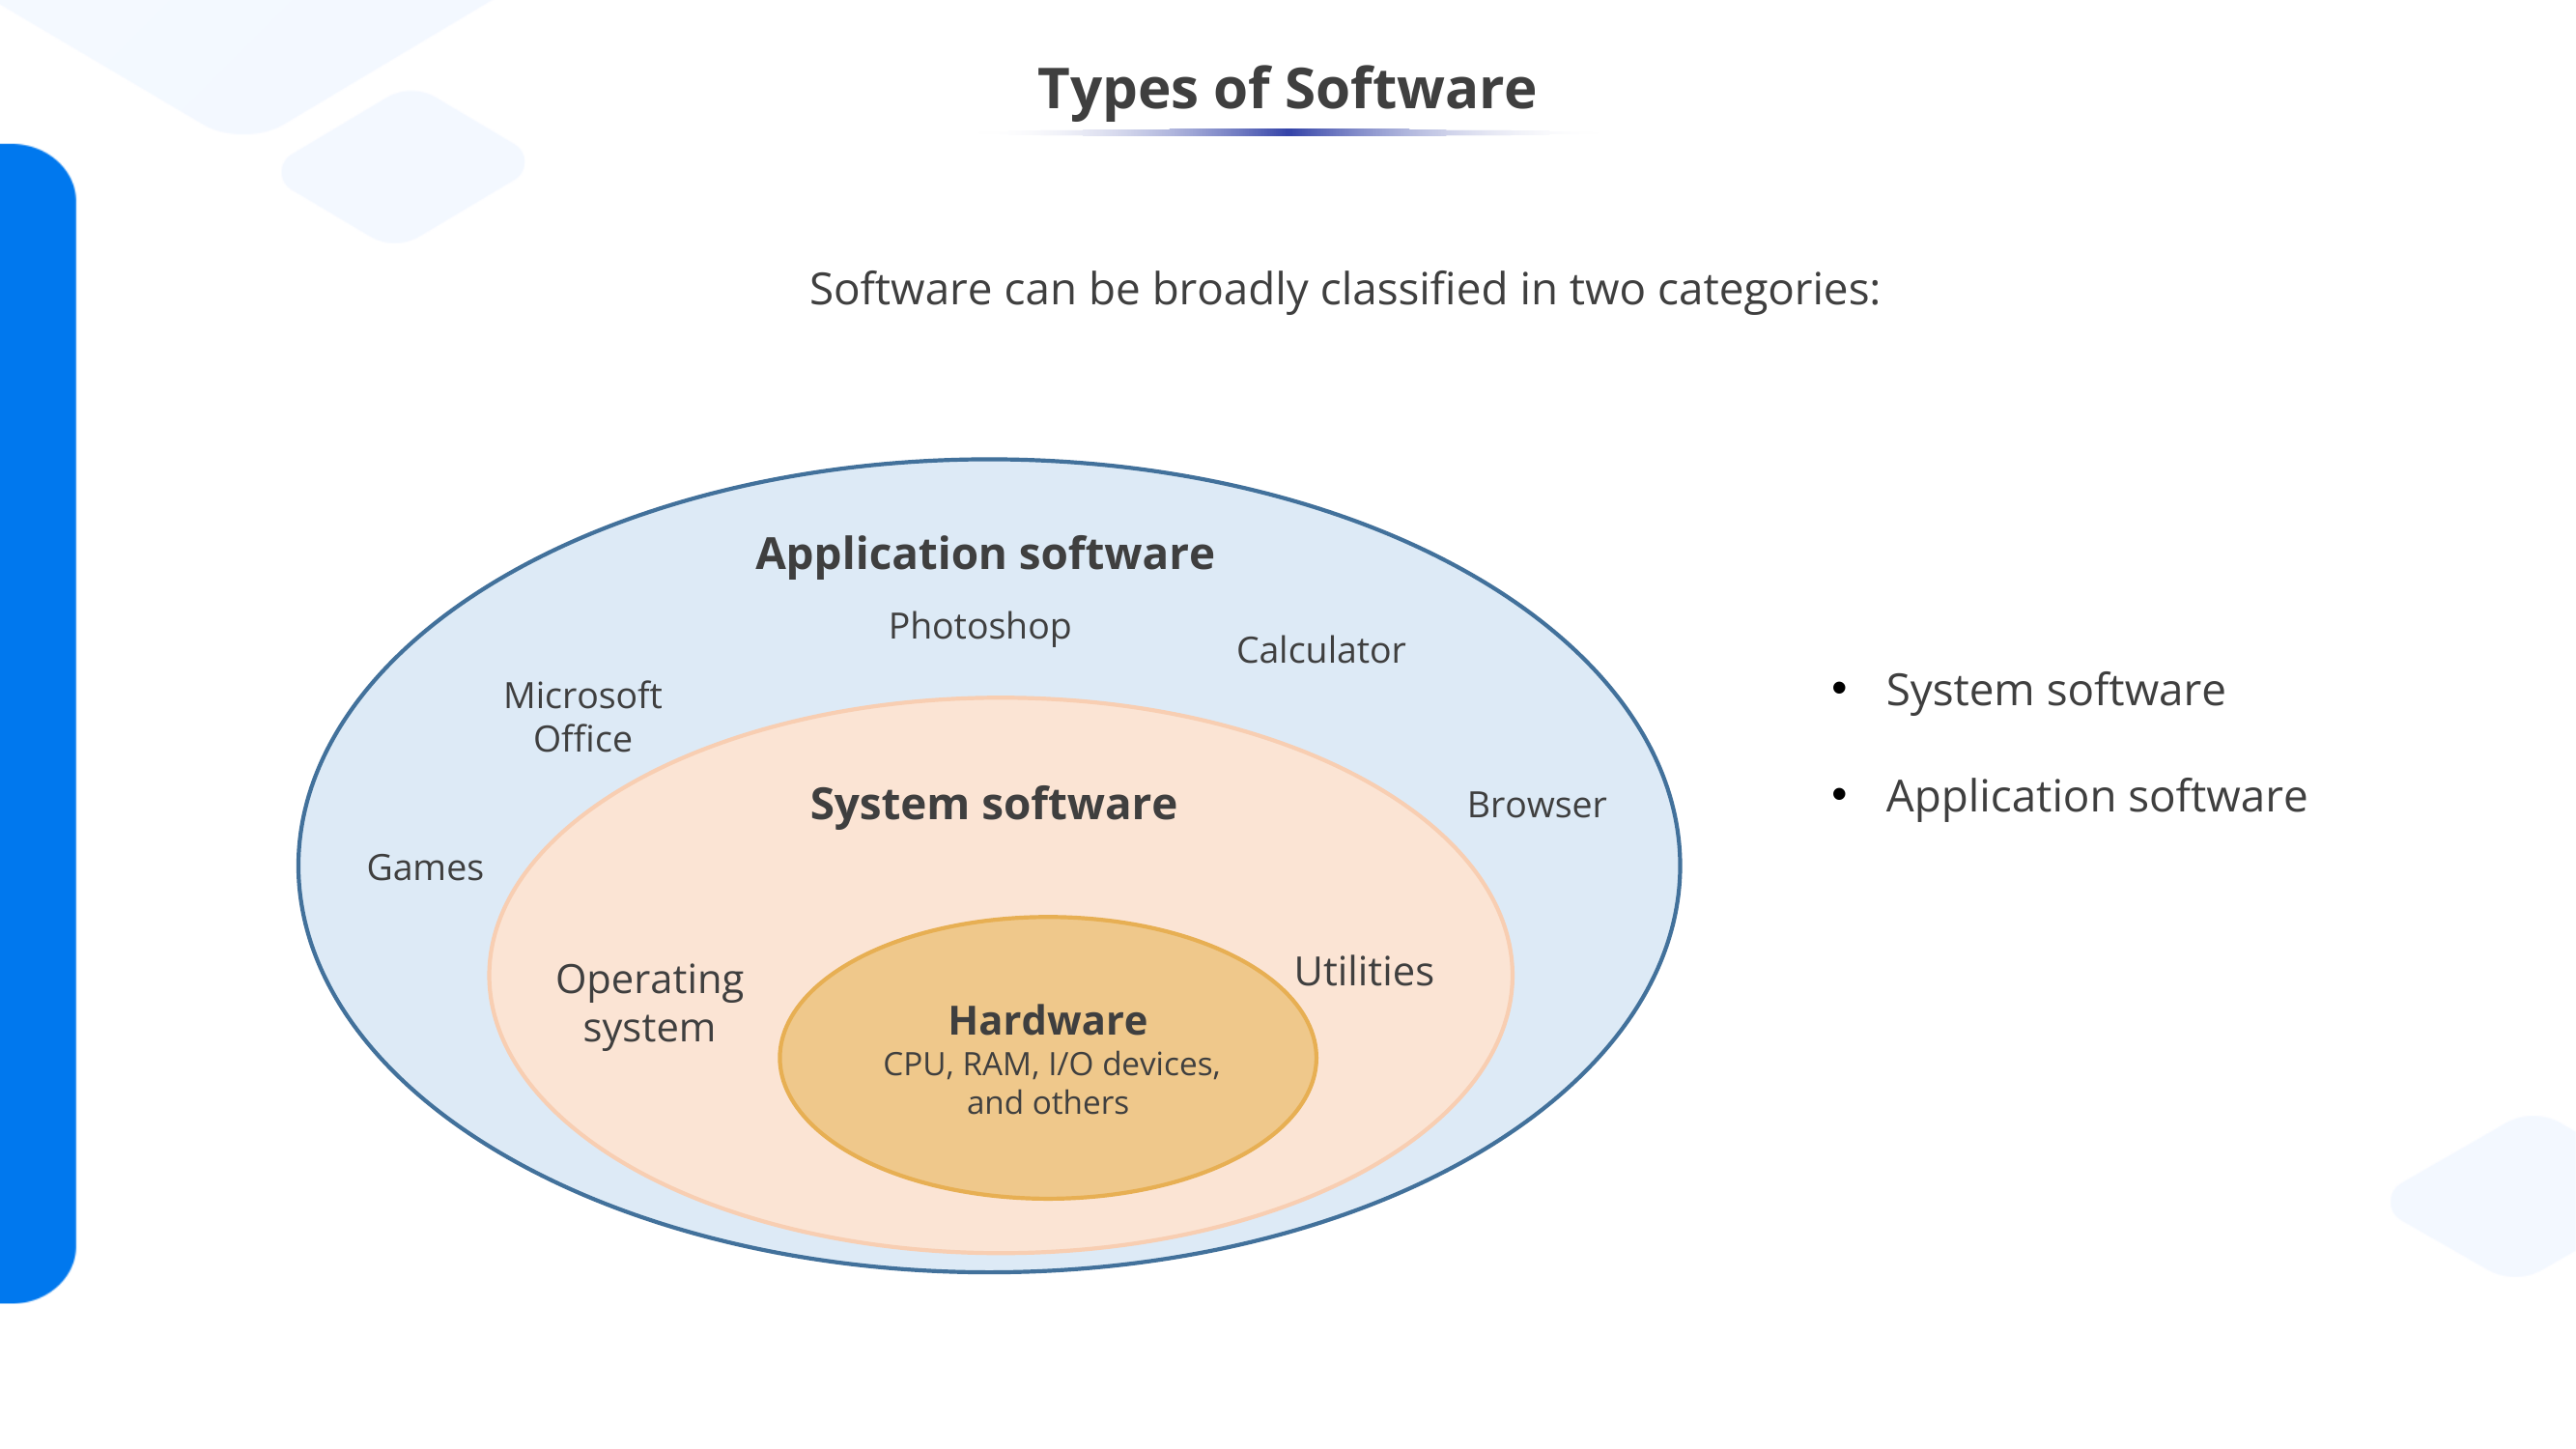

Types of Software

Software can be broadly classified in two categories:

Application software
Photoshop
Calculator
System software

Application software

Microsoft Office

System software
Browser
Games
Hardware
 CPU, RAM, I/O devices, and others
Utilities
Operating system